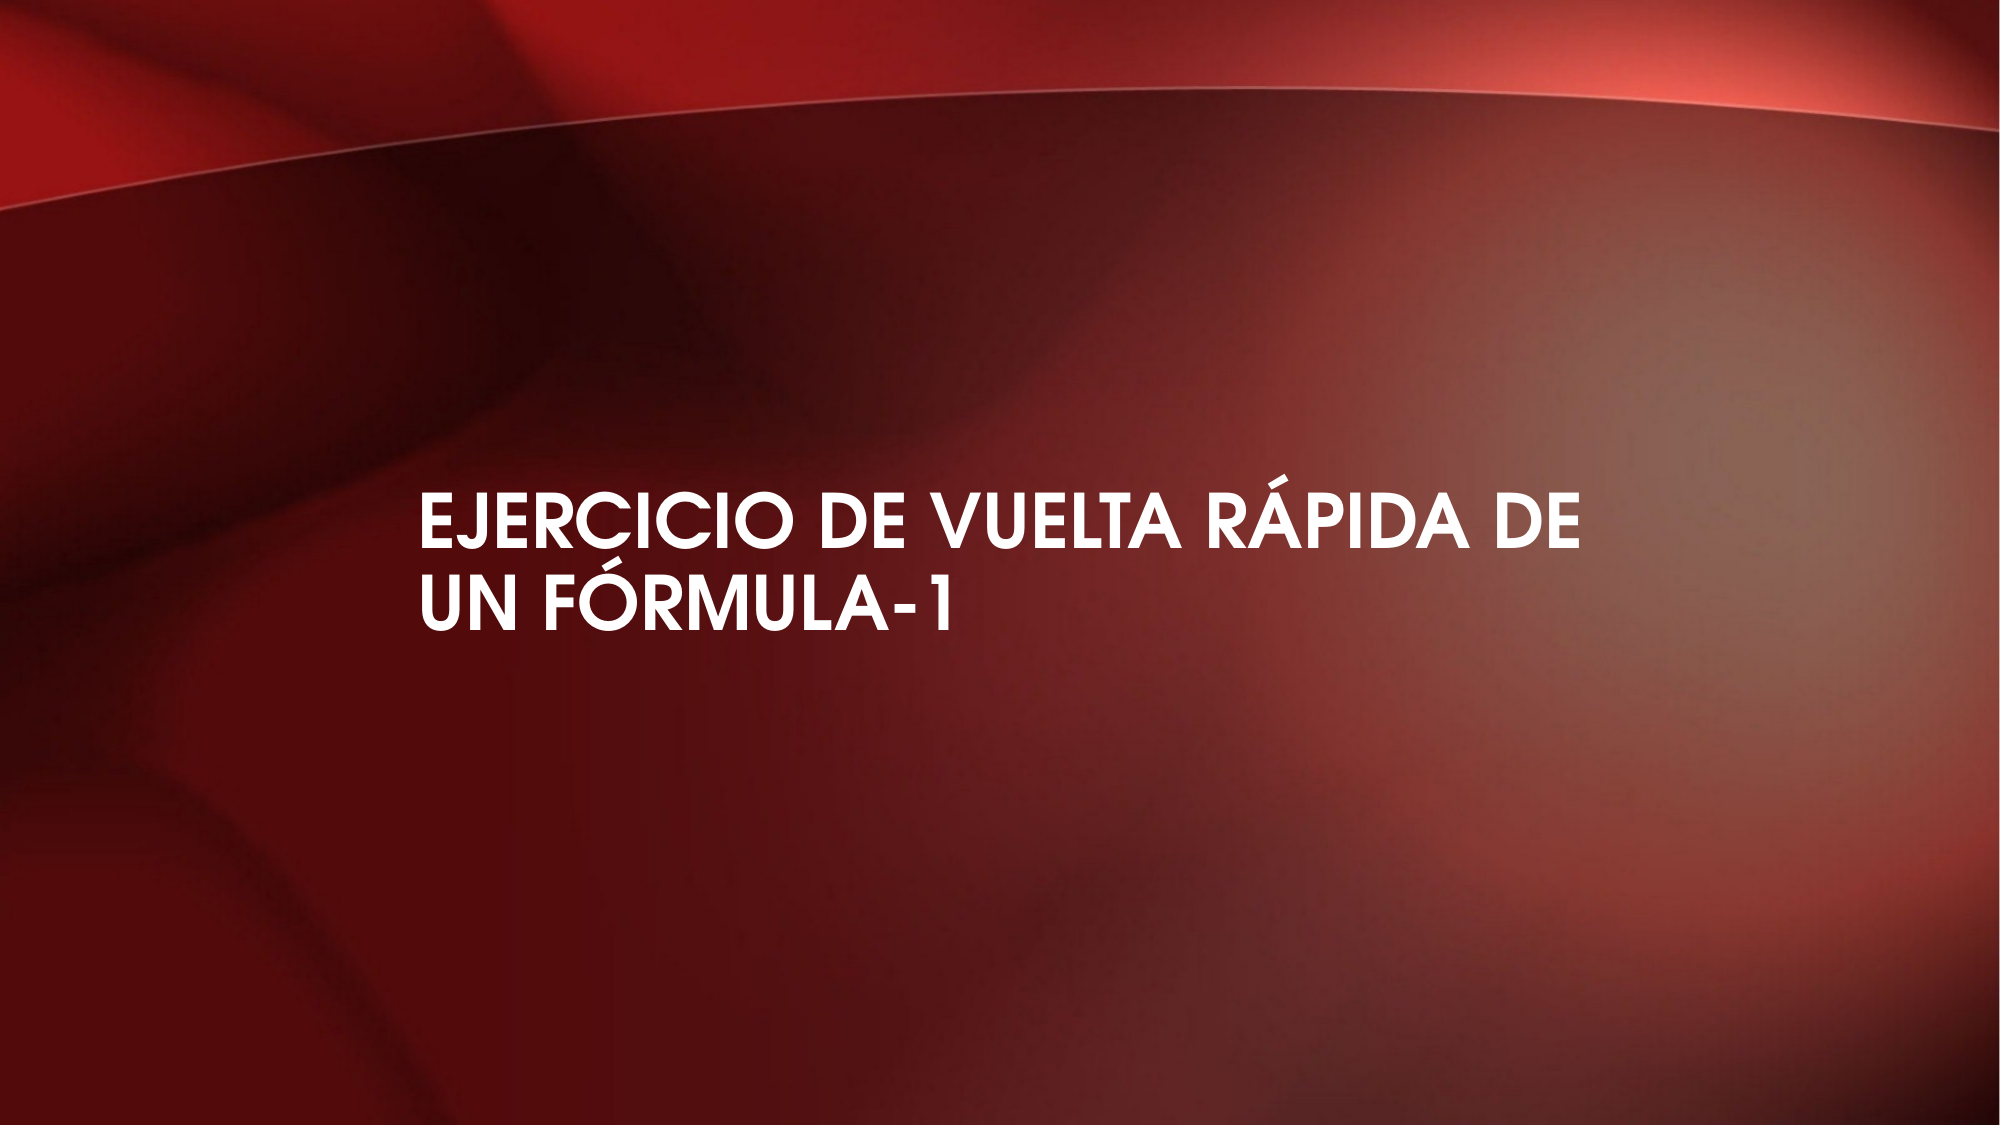

# Ejercicio de vuelta rápida de un Fórmula-1